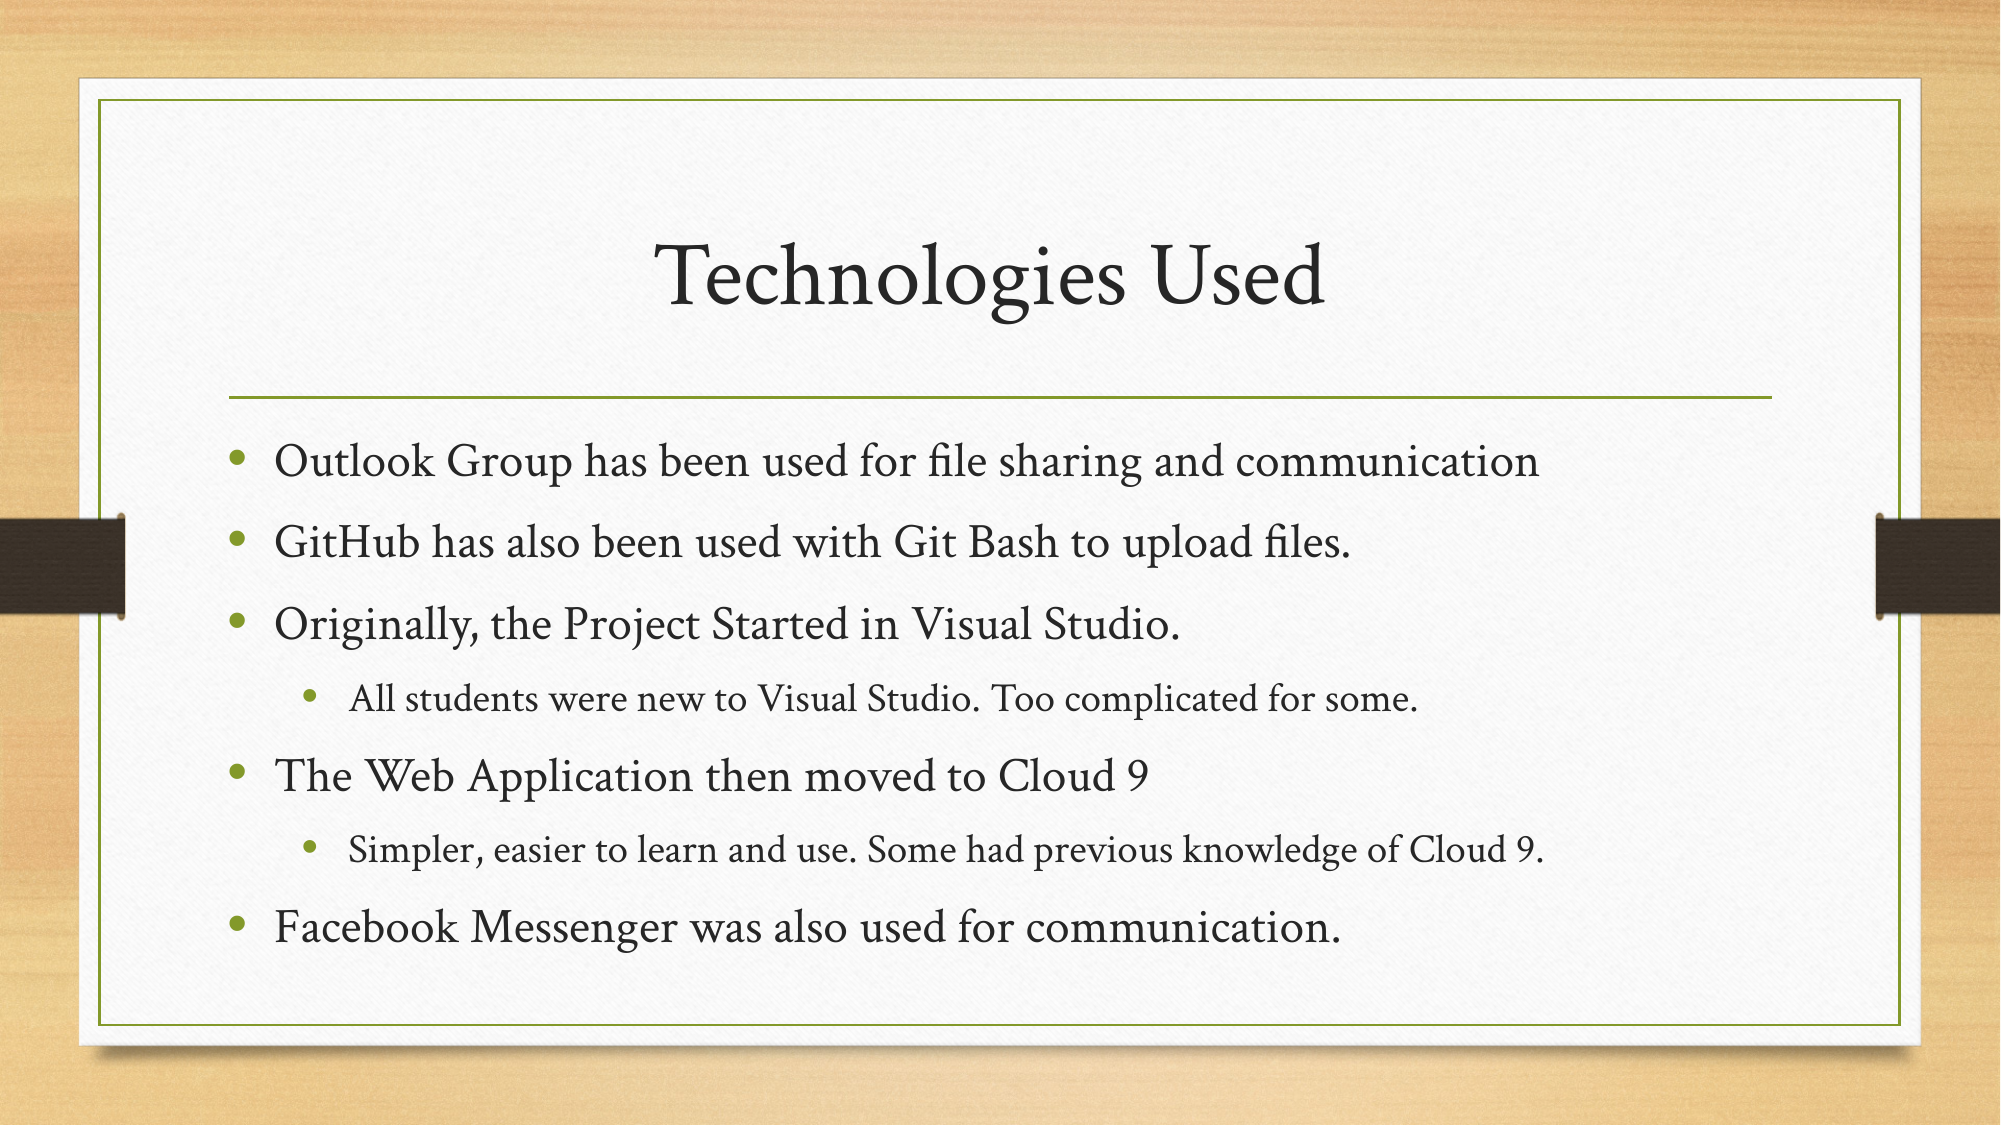

# Technologies Used
Outlook Group has been used for file sharing and communication
GitHub has also been used with Git Bash to upload files.
Originally, the Project Started in Visual Studio.
All students were new to Visual Studio. Too complicated for some.
The Web Application then moved to Cloud 9
Simpler, easier to learn and use. Some had previous knowledge of Cloud 9.
Facebook Messenger was also used for communication.